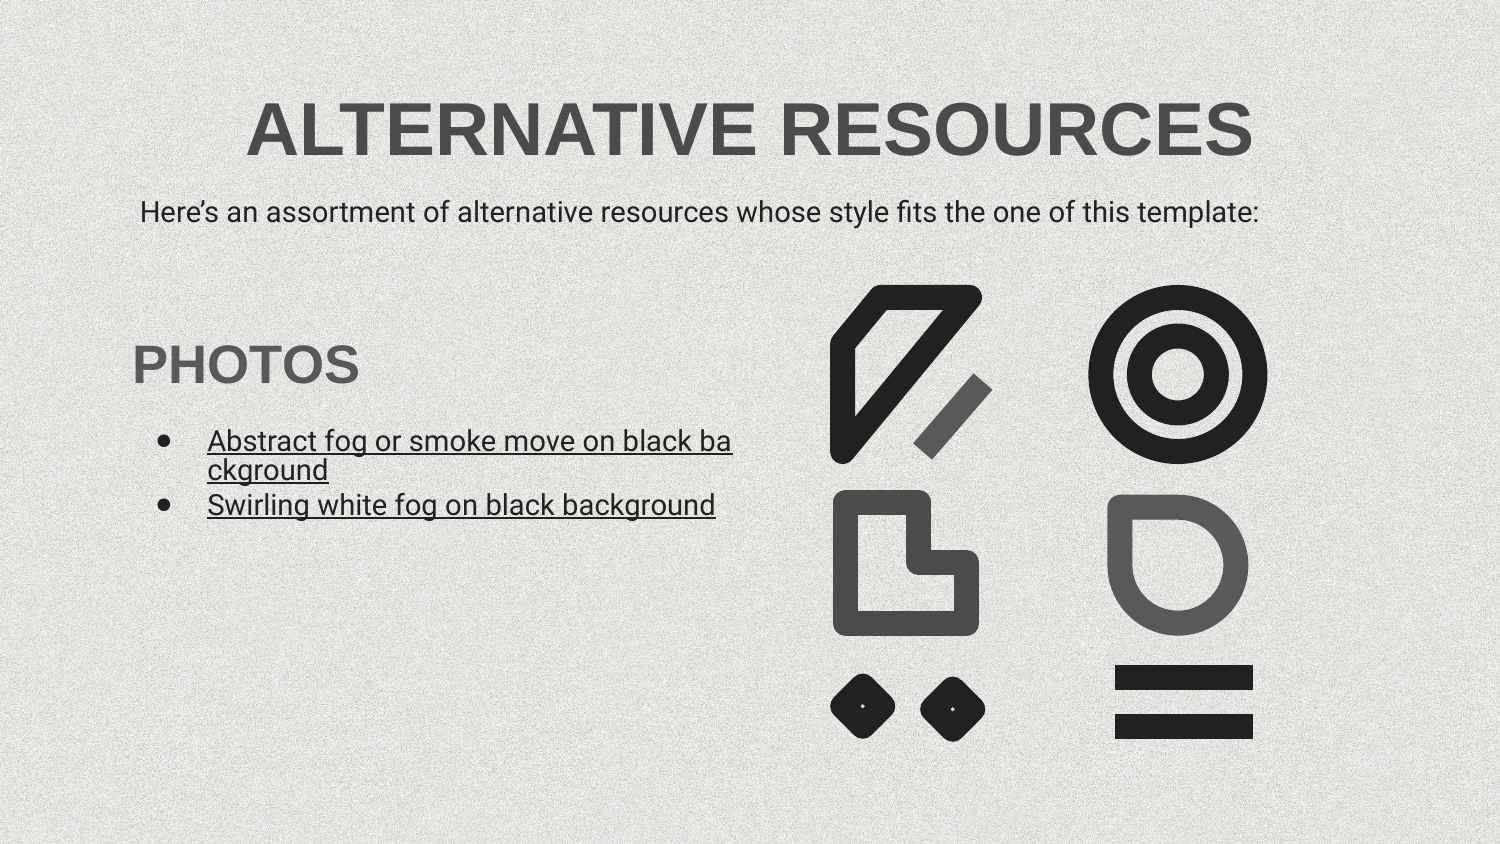

# ALTERNATIVE RESOURCES
Here’s an assortment of alternative resources whose style fits the one of this template:

PHOTOS
Abstract fog or smoke move on black background
Swirling white fog on black background